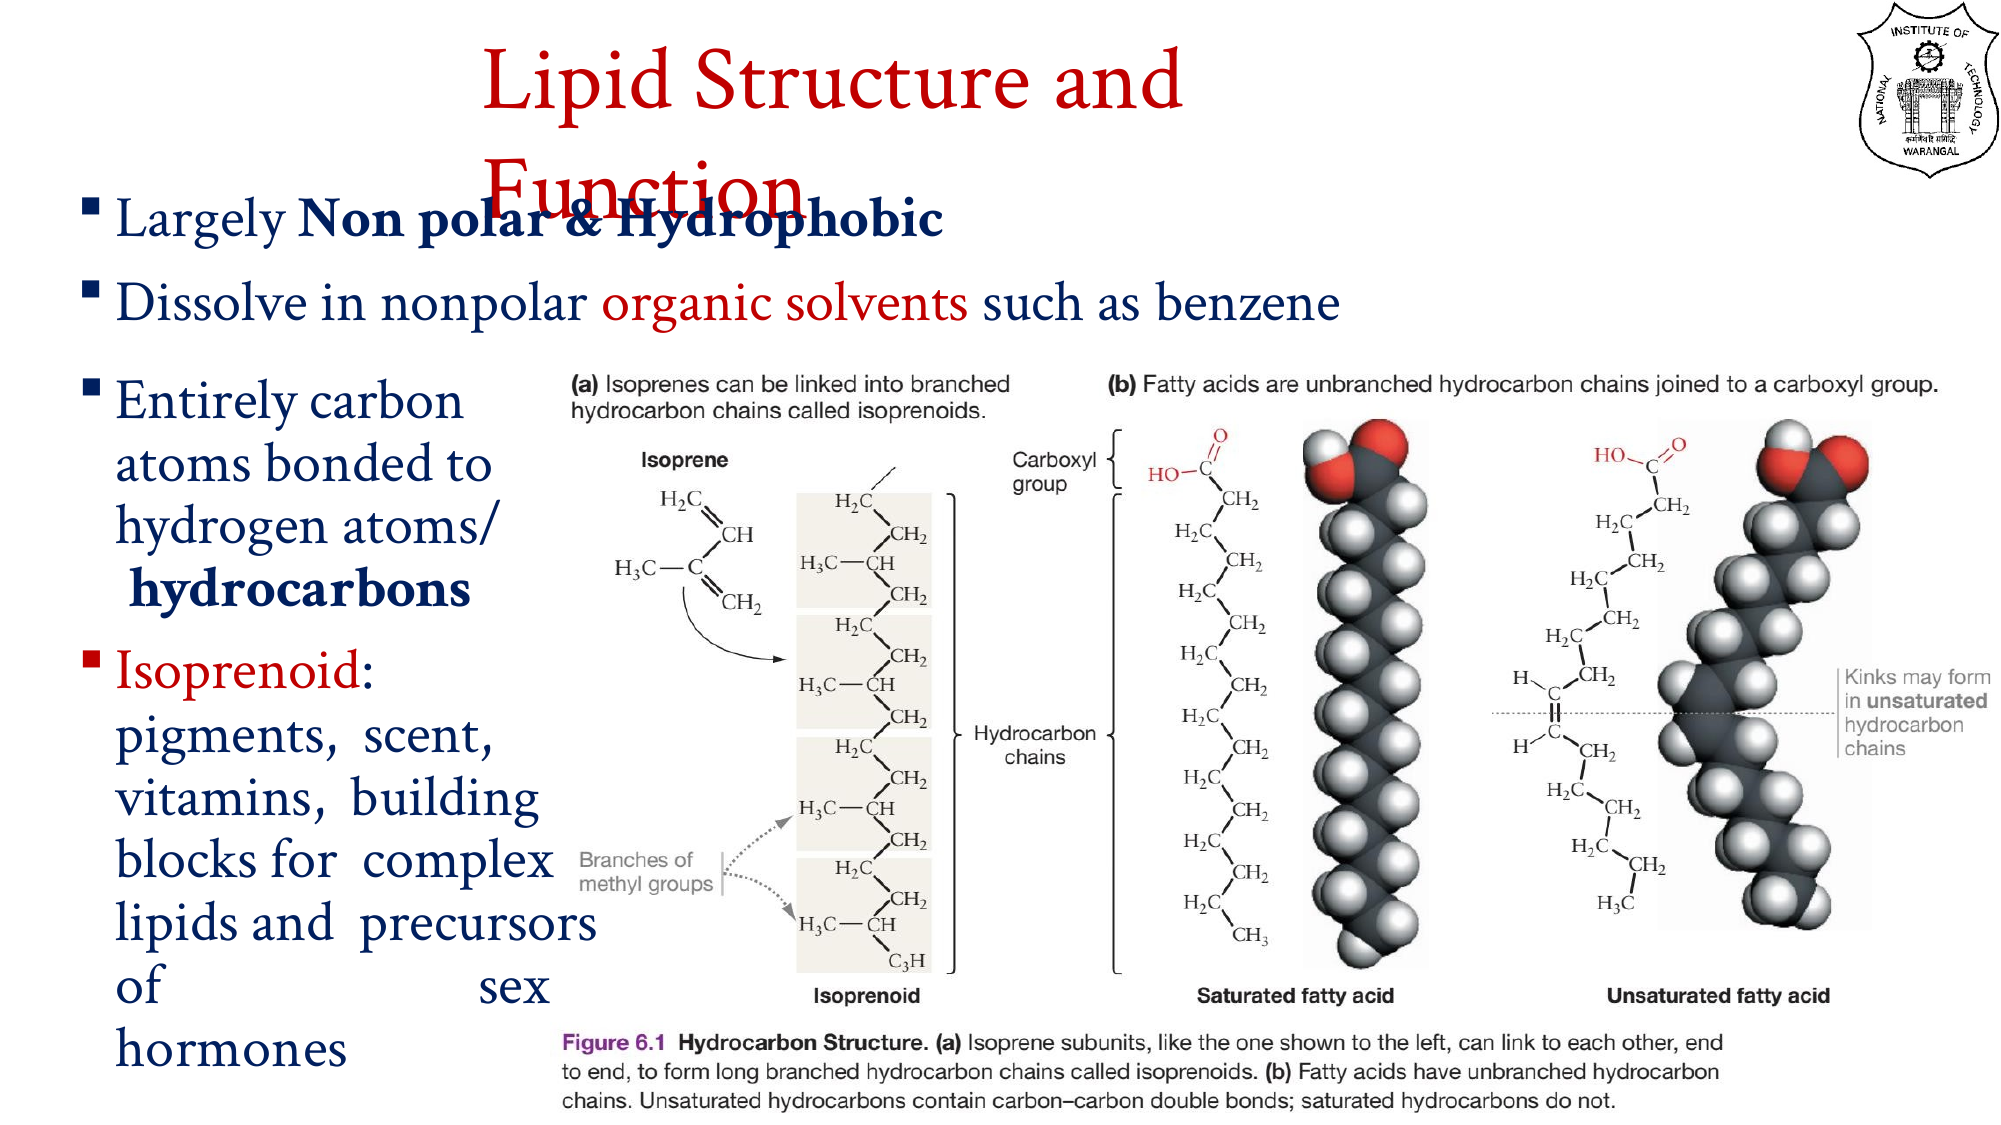

# Lipid Structure and Function
Largely Non polar & Hydrophobic
Dissolve in nonpolar organic solvents such as benzene
Entirely carbon  atoms bonded to  hydrogen atoms/  hydrocarbons
Isoprenoid: pigments,  scent, vitamins,  building blocks for  complex lipids and  precursors of	sex  hormones